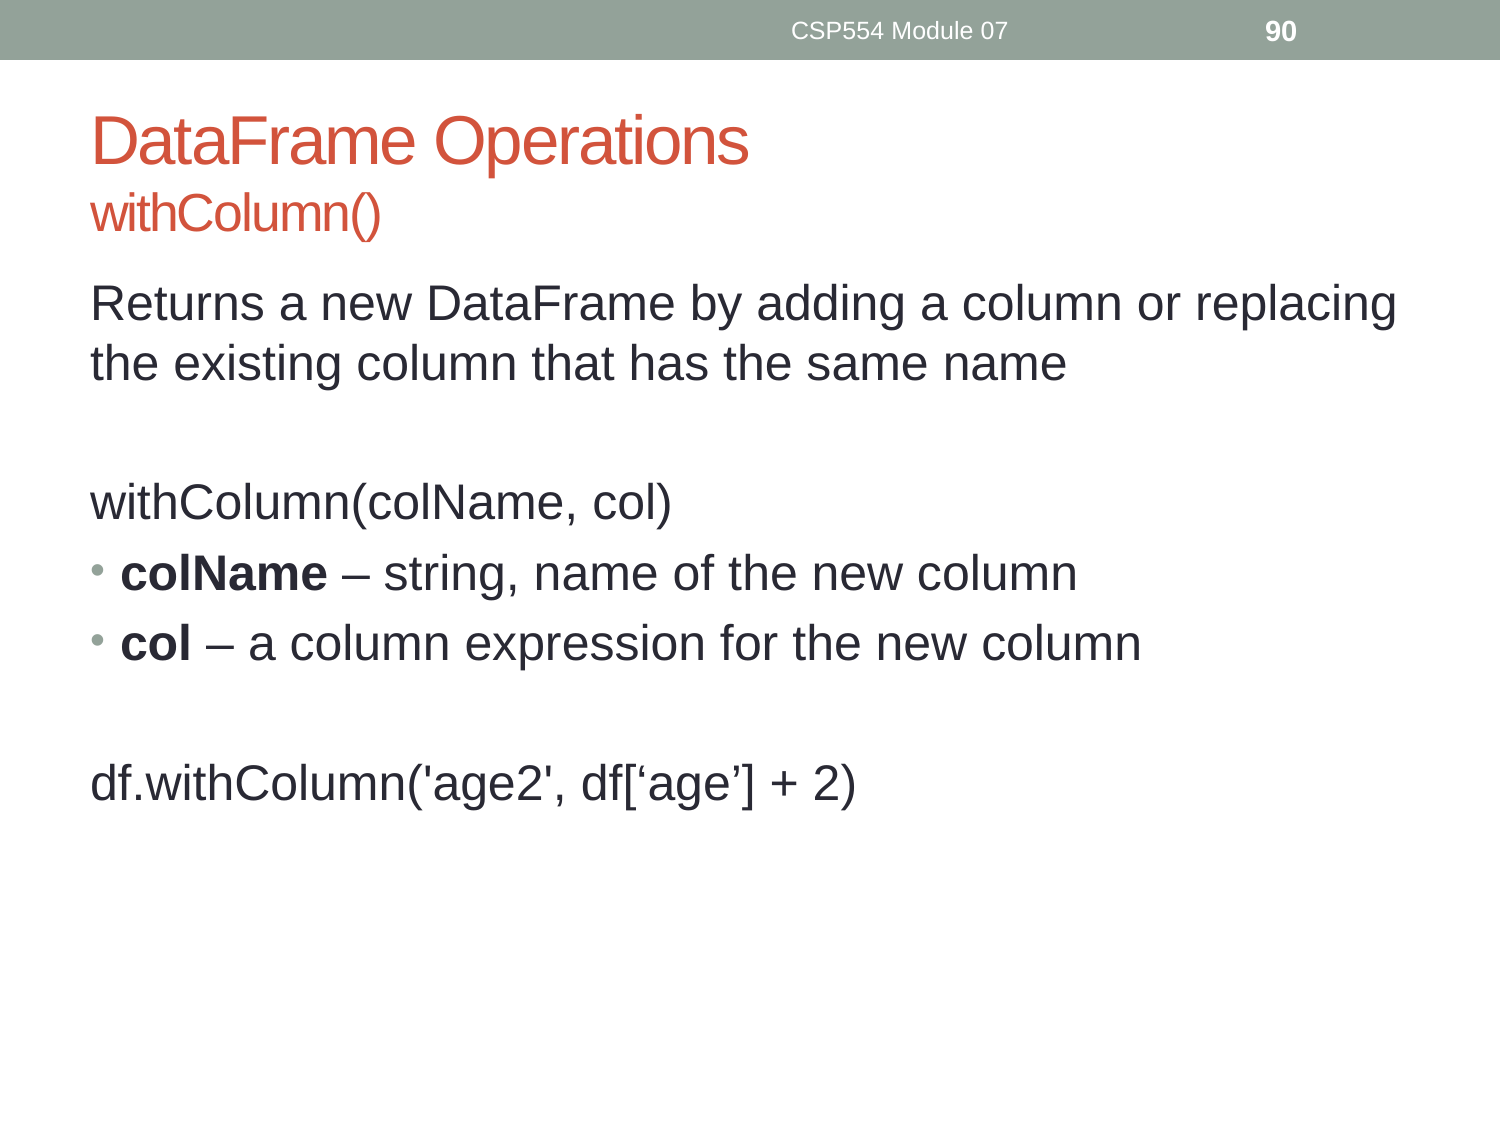

CSP554 Module 07
90
# DataFrame Operations withColumn()
Returns a new DataFrame by adding a column or replacing the existing column that has the same name

withColumn(colName, col)
colName – string, name of the new column
col – a column expression for the new column

df.withColumn('age2', df[‘age’] + 2)